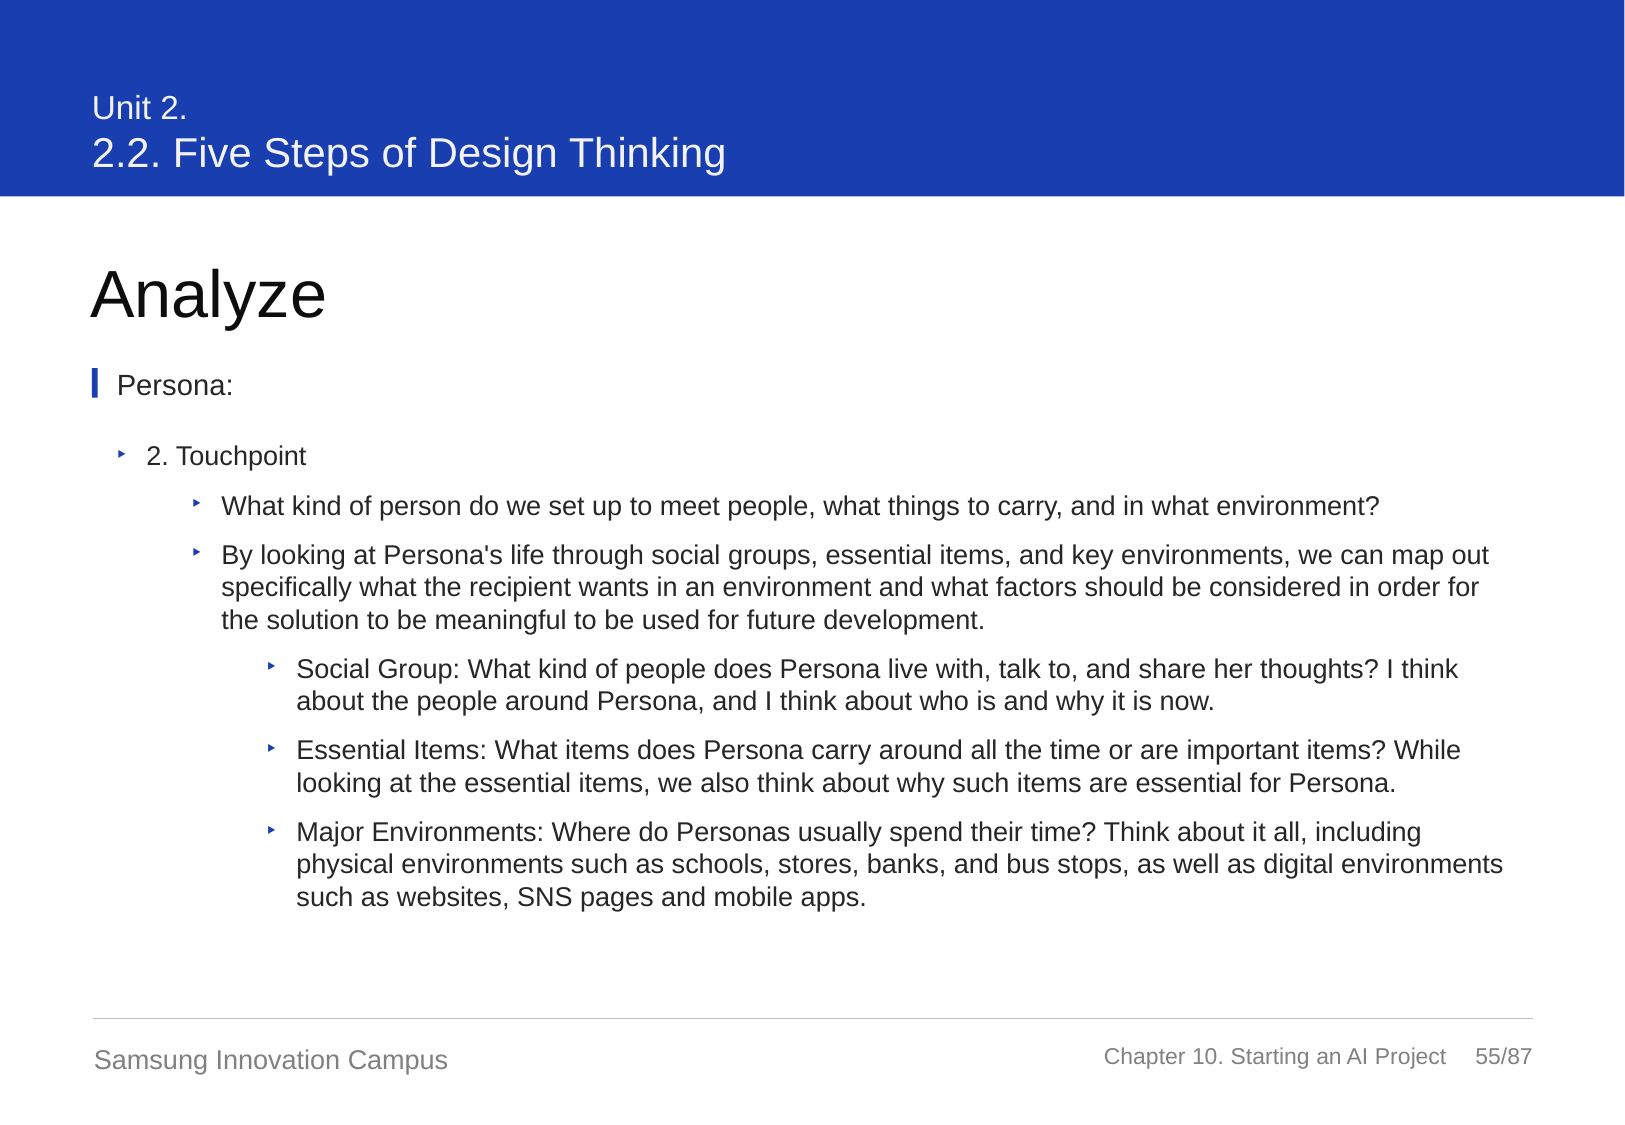

Unit 2.
2.2. Five Steps of Design Thinking
Analyze
Persona:

2. Touchpoint
What kind of person do we set up to meet people, what things to carry, and in what environment?
By looking at Persona's life through social groups, essential items, and key environments, we can map out specifically what the recipient wants in an environment and what factors should be considered in order for the solution to be meaningful to be used for future development.
Social Group: What kind of people does Persona live with, talk to, and share her thoughts? I think about the people around Persona, and I think about who is and why it is now.
Essential Items: What items does Persona carry around all the time or are important items? While looking at the essential items, we also think about why such items are essential for Persona.
Major Environments: Where do Personas usually spend their time? Think about it all, including physical environments such as schools, stores, banks, and bus stops, as well as digital environments such as websites, SNS pages and mobile apps.